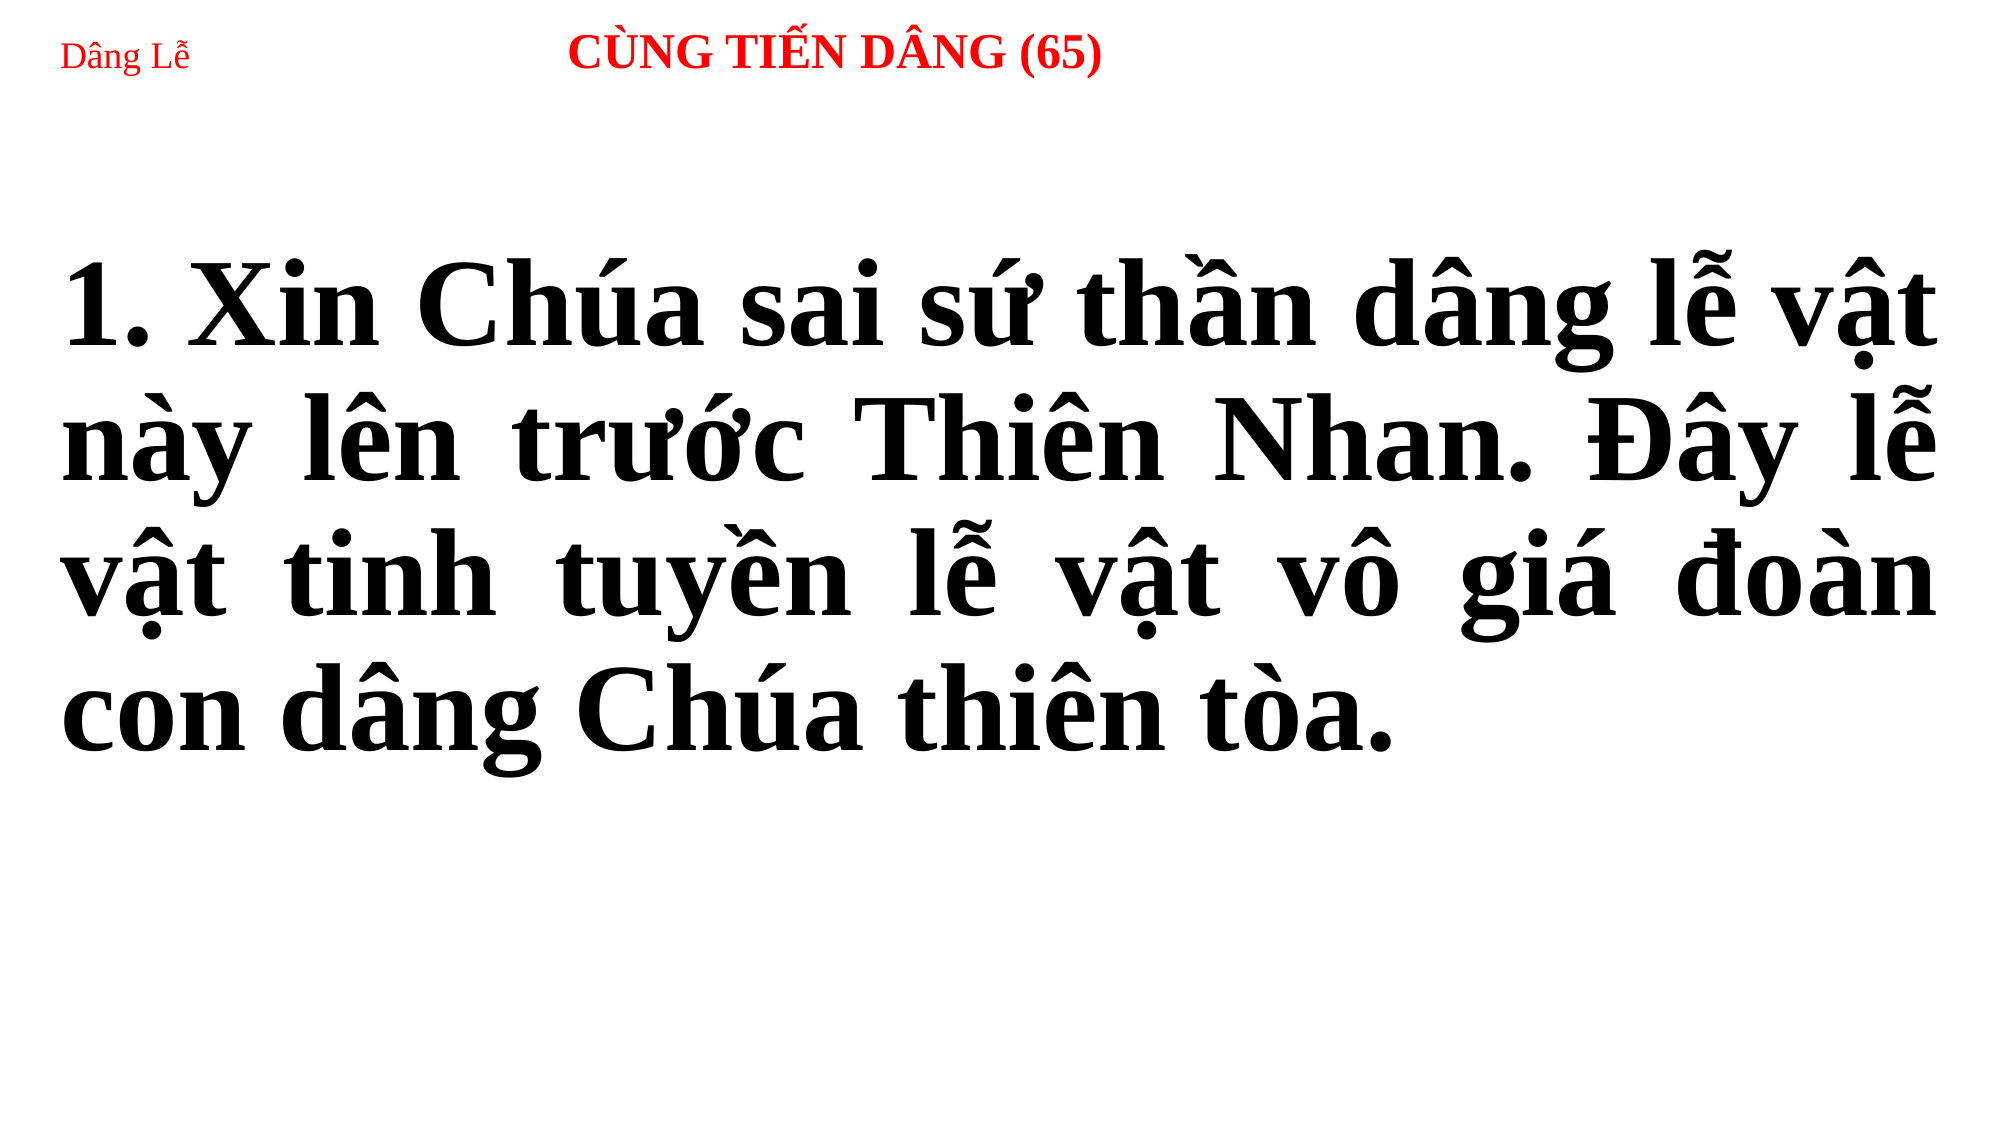

# Dâng Lễ                                 	      CÙNG TIẾN DÂNG (65)
1. Xin Chúa sai sứ thần dâng lễ vật này lên trước Thiên Nhan. Đây lễ vật tinh tuyền lễ vật vô giá đoàn con dâng Chúa thiên tòa.